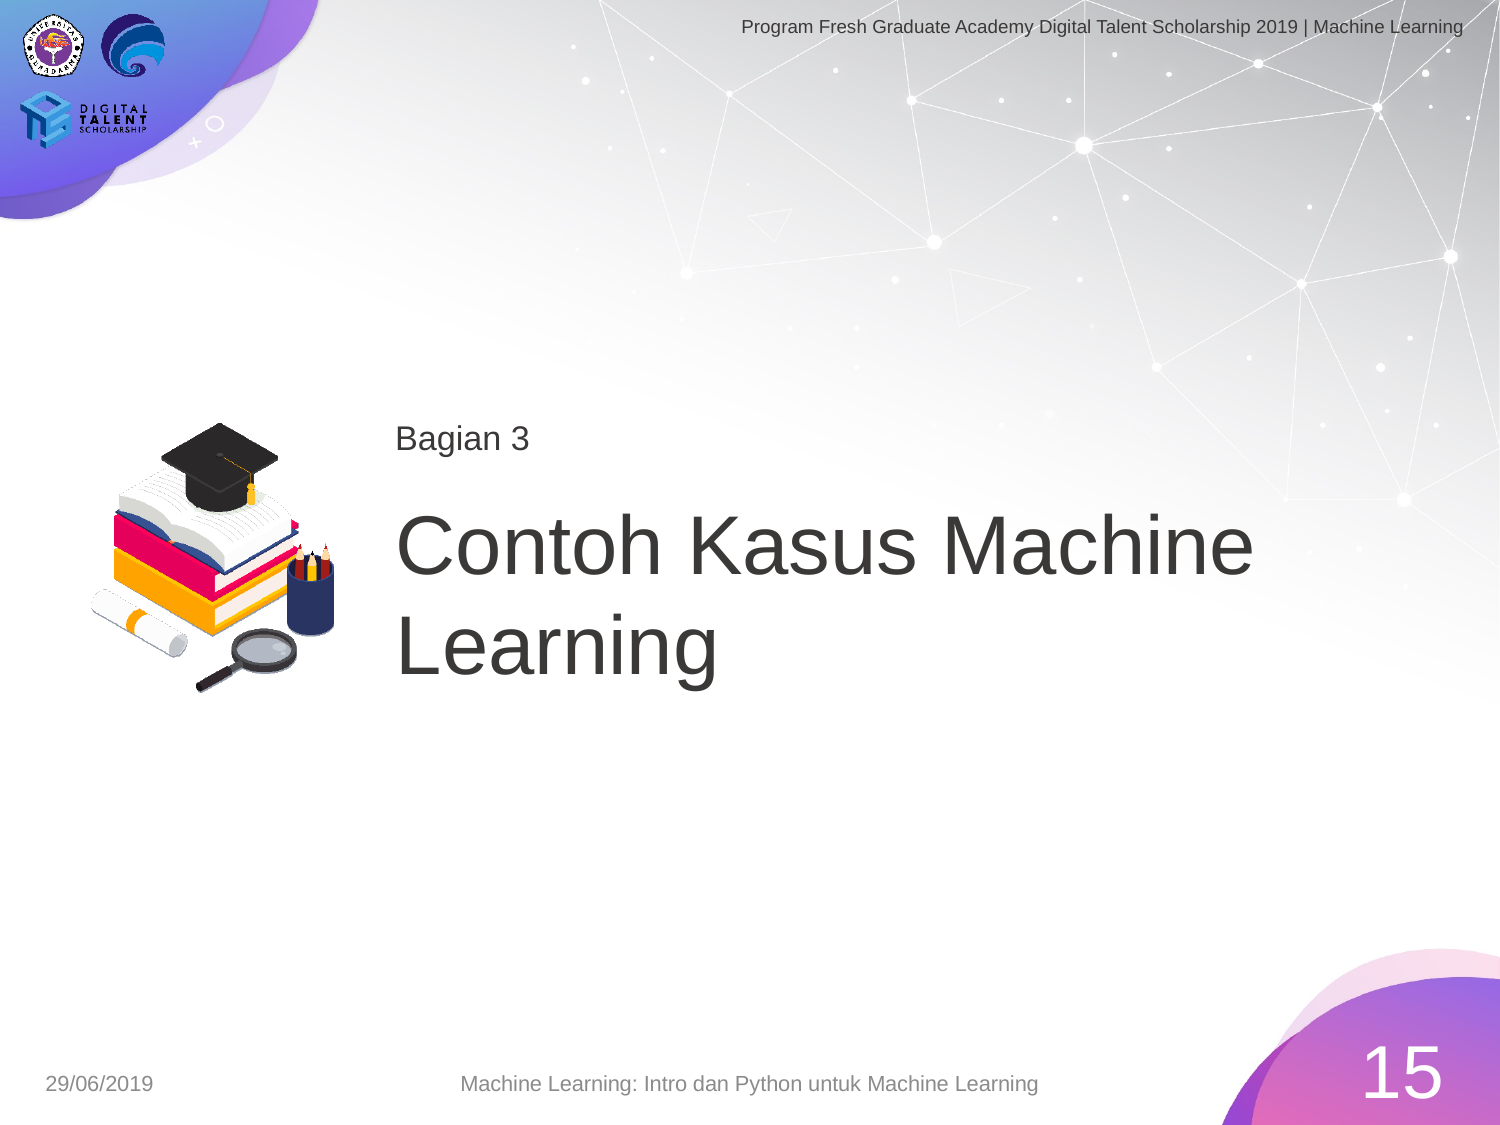

Bagian 3
# Contoh Kasus Machine Learning
15
29/06/2019
Machine Learning: Intro dan Python untuk Machine Learning